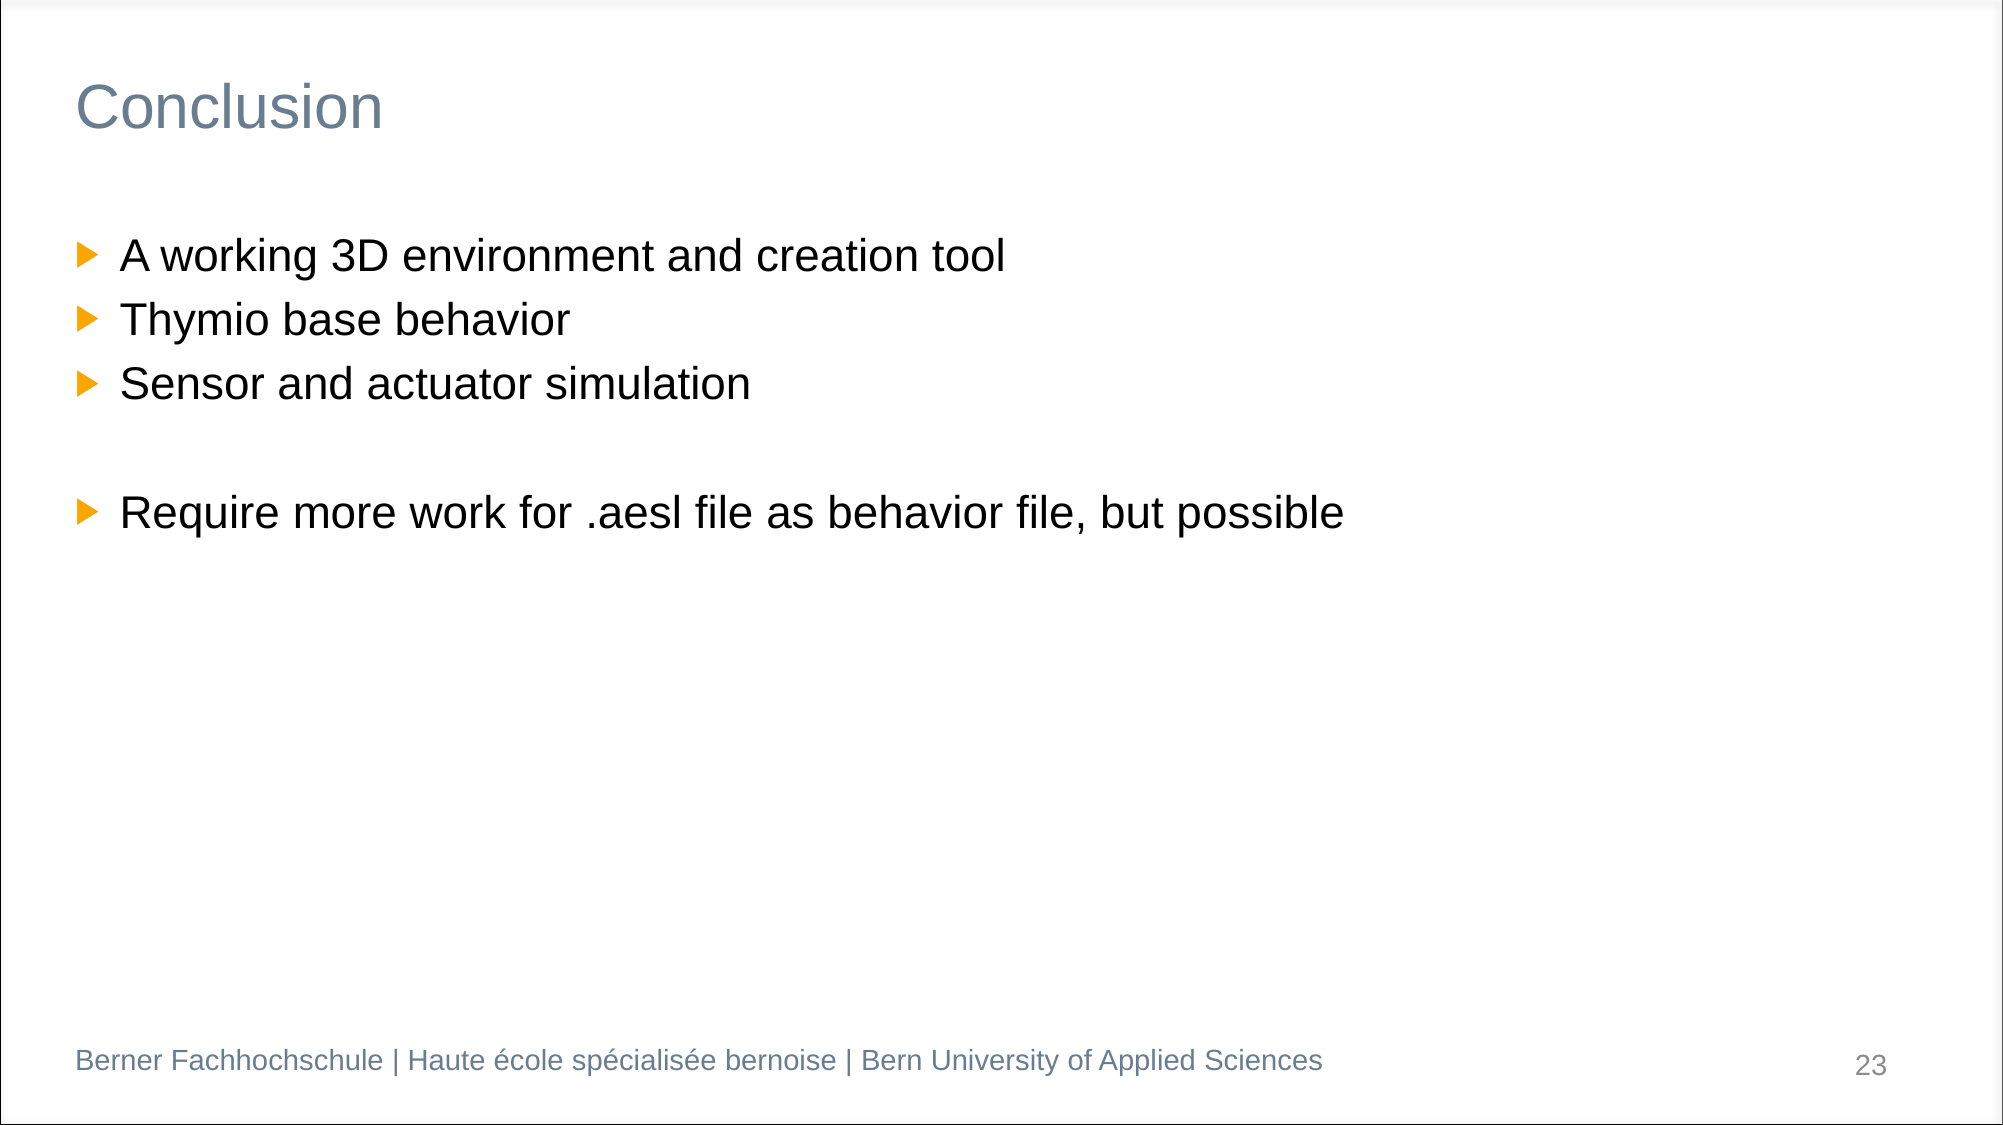

# Conclusion
A working 3D environment and creation tool
Thymio base behavior
Sensor and actuator simulation

Require more work for .aesl file as behavior file, but possible

23